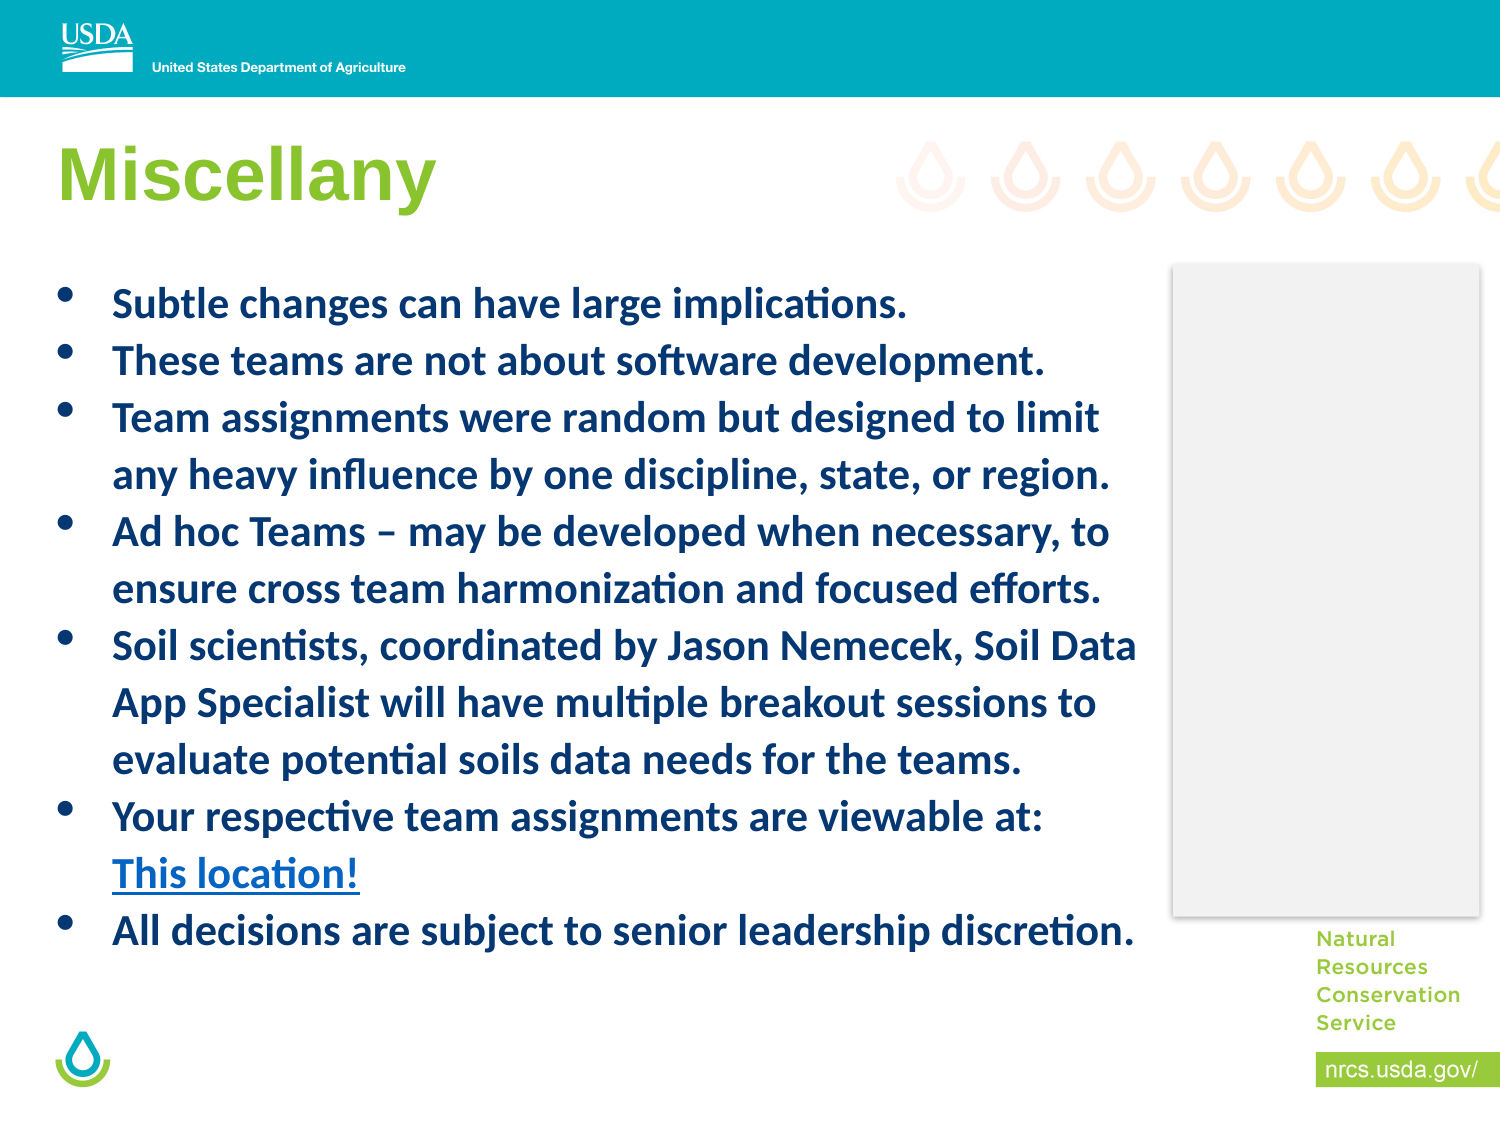

# Miscellany
Subtle changes can have large implications.
These teams are not about software development.
Team assignments were random but designed to limit any heavy influence by one discipline, state, or region.
Ad hoc Teams – may be developed when necessary, to ensure cross team harmonization and focused efforts.
Soil scientists, coordinated by Jason Nemecek, Soil Data App Specialist will have multiple breakout sessions to evaluate potential soils data needs for the teams.
Your respective team assignments are viewable at:  This location!
All decisions are subject to senior leadership discretion.